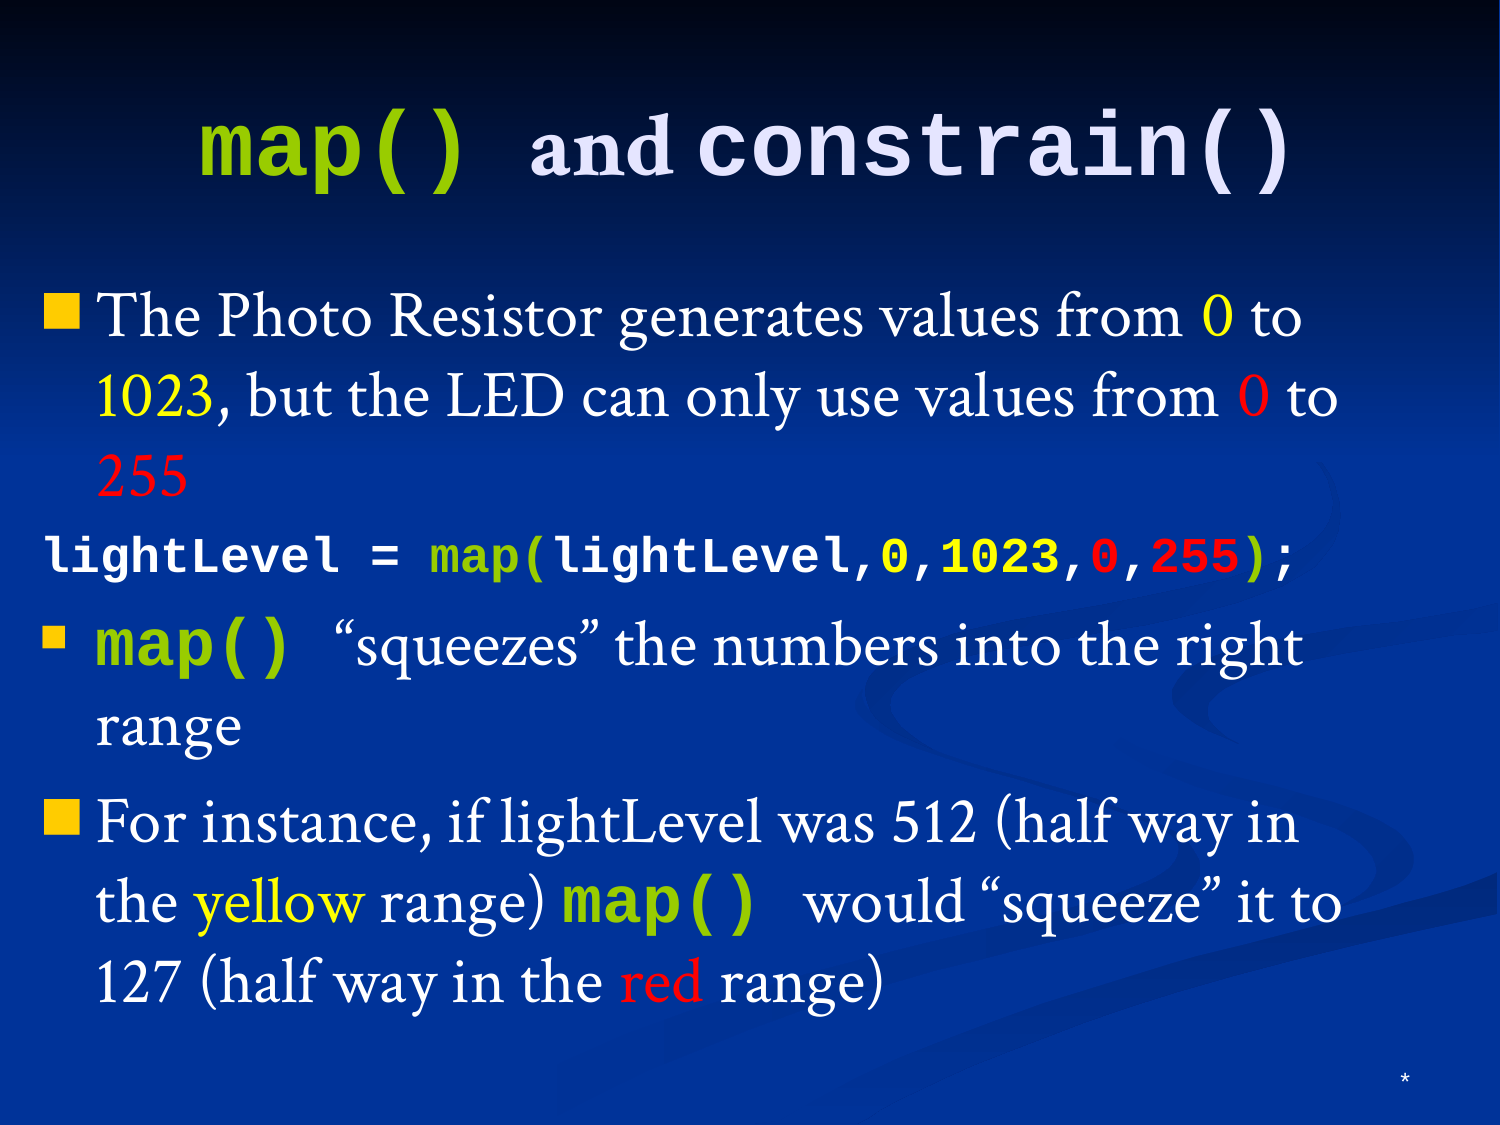

map() and constrain()
The Photo Resistor generates values from 0 to 1023, but the LED can only use values from 0 to 255
lightLevel = map(lightLevel,0,1023,0,255);
map() “squeezes” the numbers into the right range
For instance, if lightLevel was 512 (half way in the yellow range) map() would “squeeze” it to 127 (half way in the red range)

*